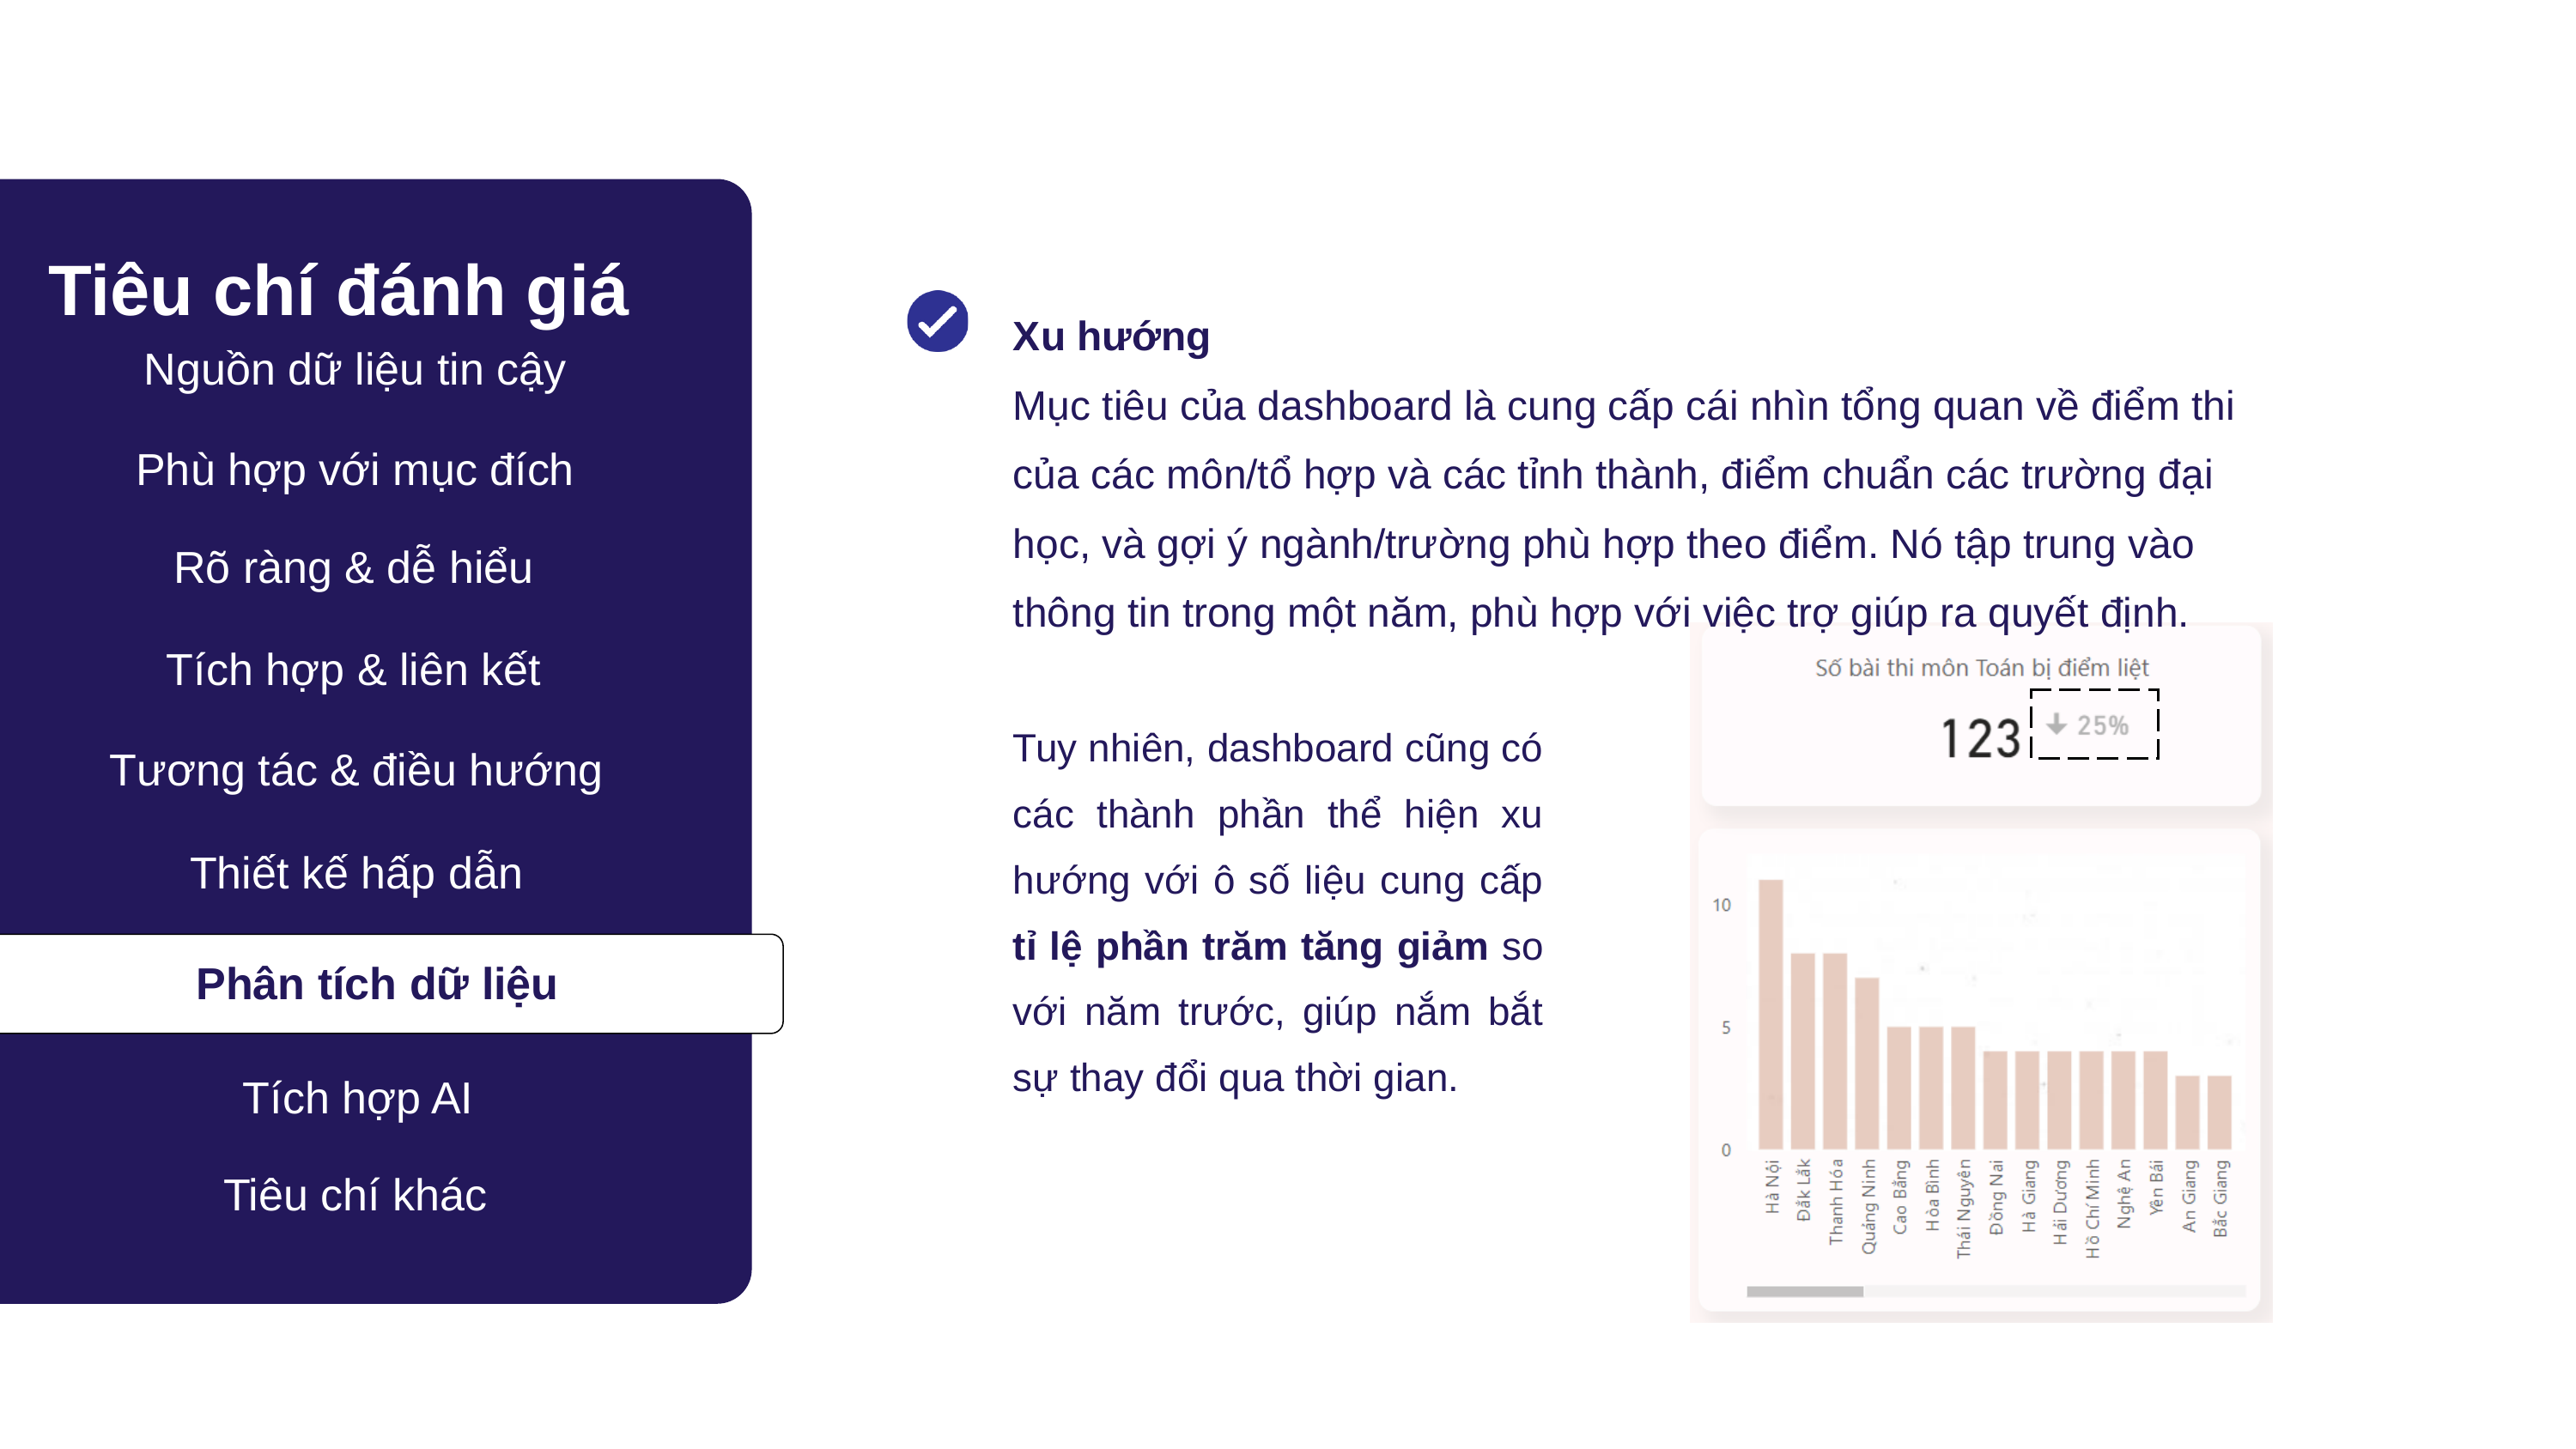

a
Tiêu chí đánh giá
Xu hướng
Mục tiêu của dashboard là cung cấp cái nhìn tổng quan về điểm thi của các môn/tổ hợp và các tỉnh thành, điểm chuẩn các trường đại học, và gợi ý ngành/trường phù hợp theo điểm. Nó tập trung vào thông tin trong một năm, phù hợp với việc trợ giúp ra quyết định.

Nguồn dữ liệu tin cậy

Phù hợp với mục đích

Rõ ràng & dễ hiểu

Tích hợp & liên kết

Tương tác & điều hướng
Tuy nhiên, dashboard cũng có các thành phần thể hiện xu hướng với ô số liệu cung cấp tỉ lệ phần trăm tăng giảm so với năm trước, giúp nắm bắt sự thay đổi qua thời gian.

Thiết kế hấp dẫn

Phân tích dữ liệu

Phân tích dữ liệu

Tích hợp AI

Tiêu chí khác